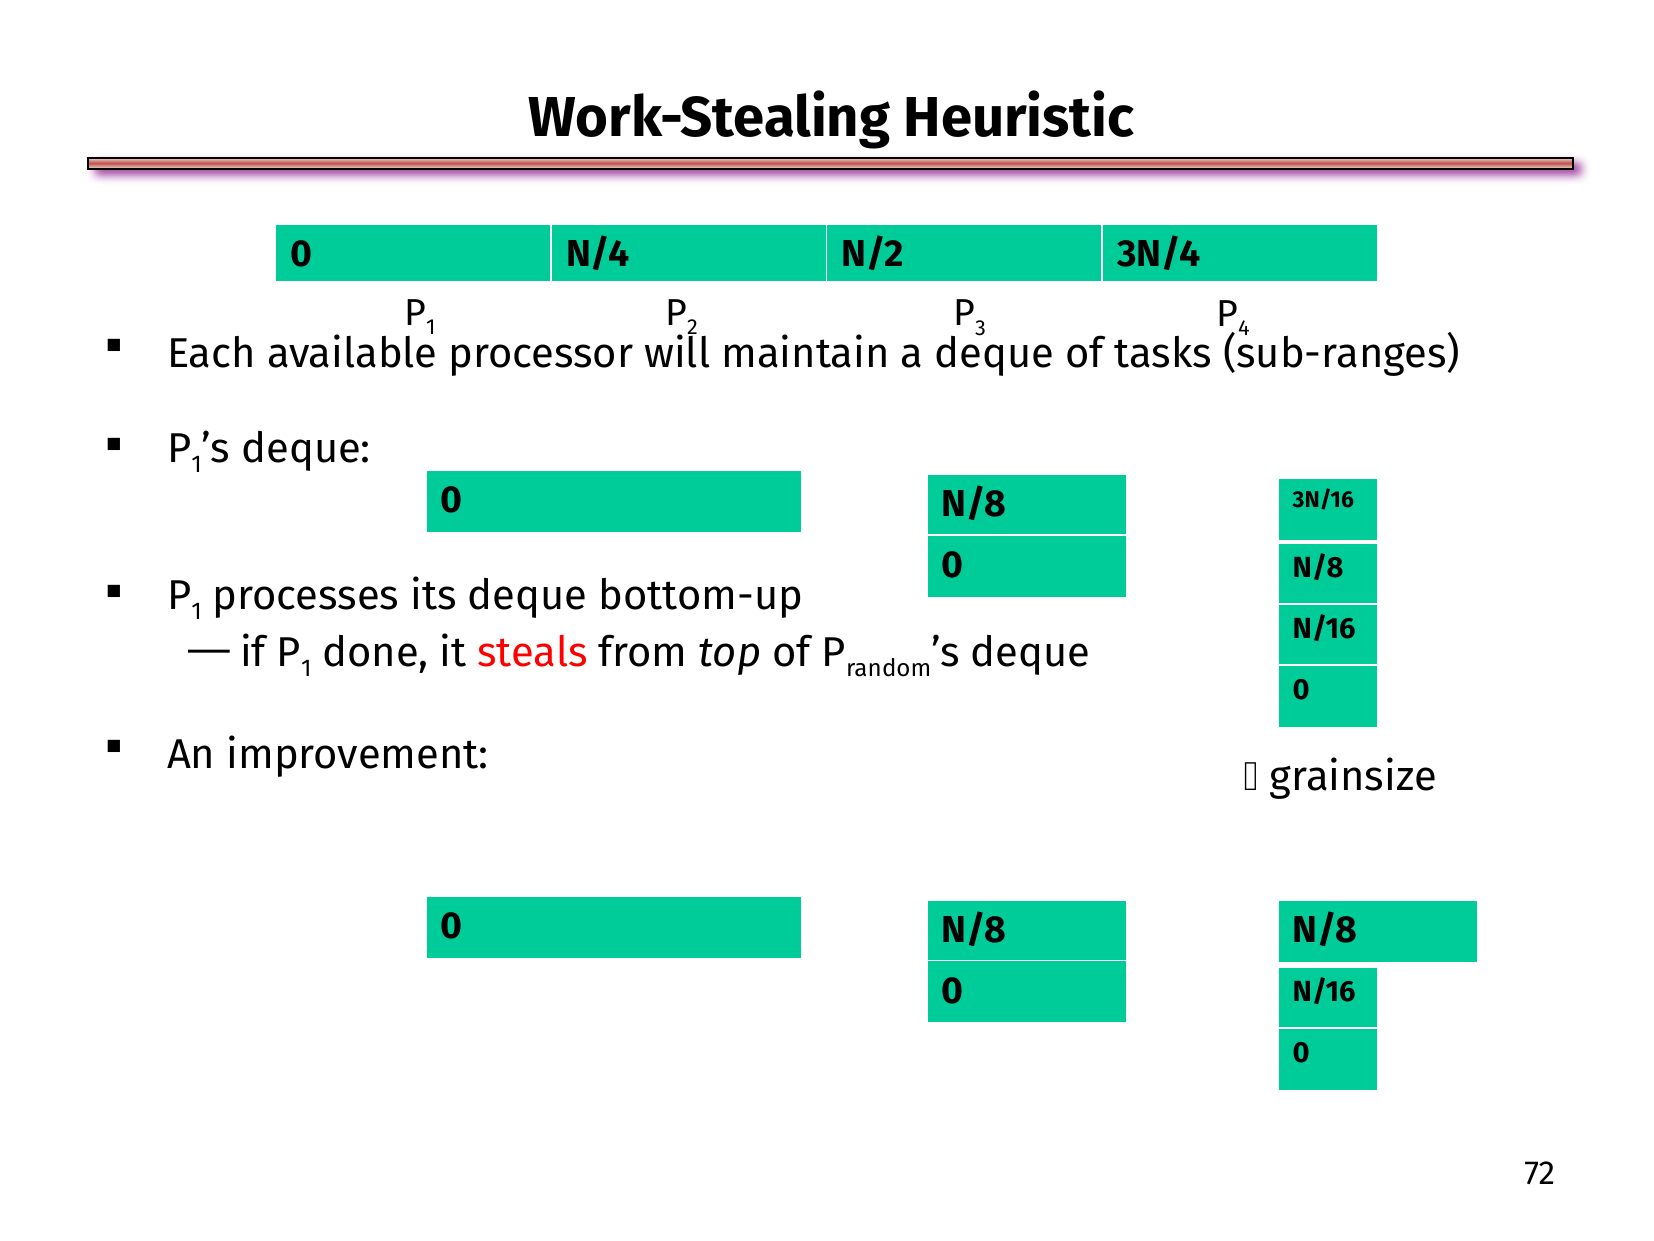

Work-Stealing Heuristic

Each available processor will maintain a deque of tasks (sub-ranges)

P1’s deque:

P1 processes its deque bottom-up
if P1 done, it steals from top of Prandom’s deque

An improvement:
| 0 | N/4 | N/2 | 3N/4 |
| --- | --- | --- | --- |
P1
P2
P3
P4
| 0 |
| --- |
| N/8 |
| --- |
| 3N/16 |
| --- |
| 0 |
| --- |
| N/8 |
| --- |
| N/16 |
| --- |
| 0 |
| --- |
≤ grainsize
| 0 |
| --- |
| N/8 |
| --- |
| N/8 |
| --- |
| 0 |
| --- |
| N/16 |
| --- |
| 0 |
| --- |
72